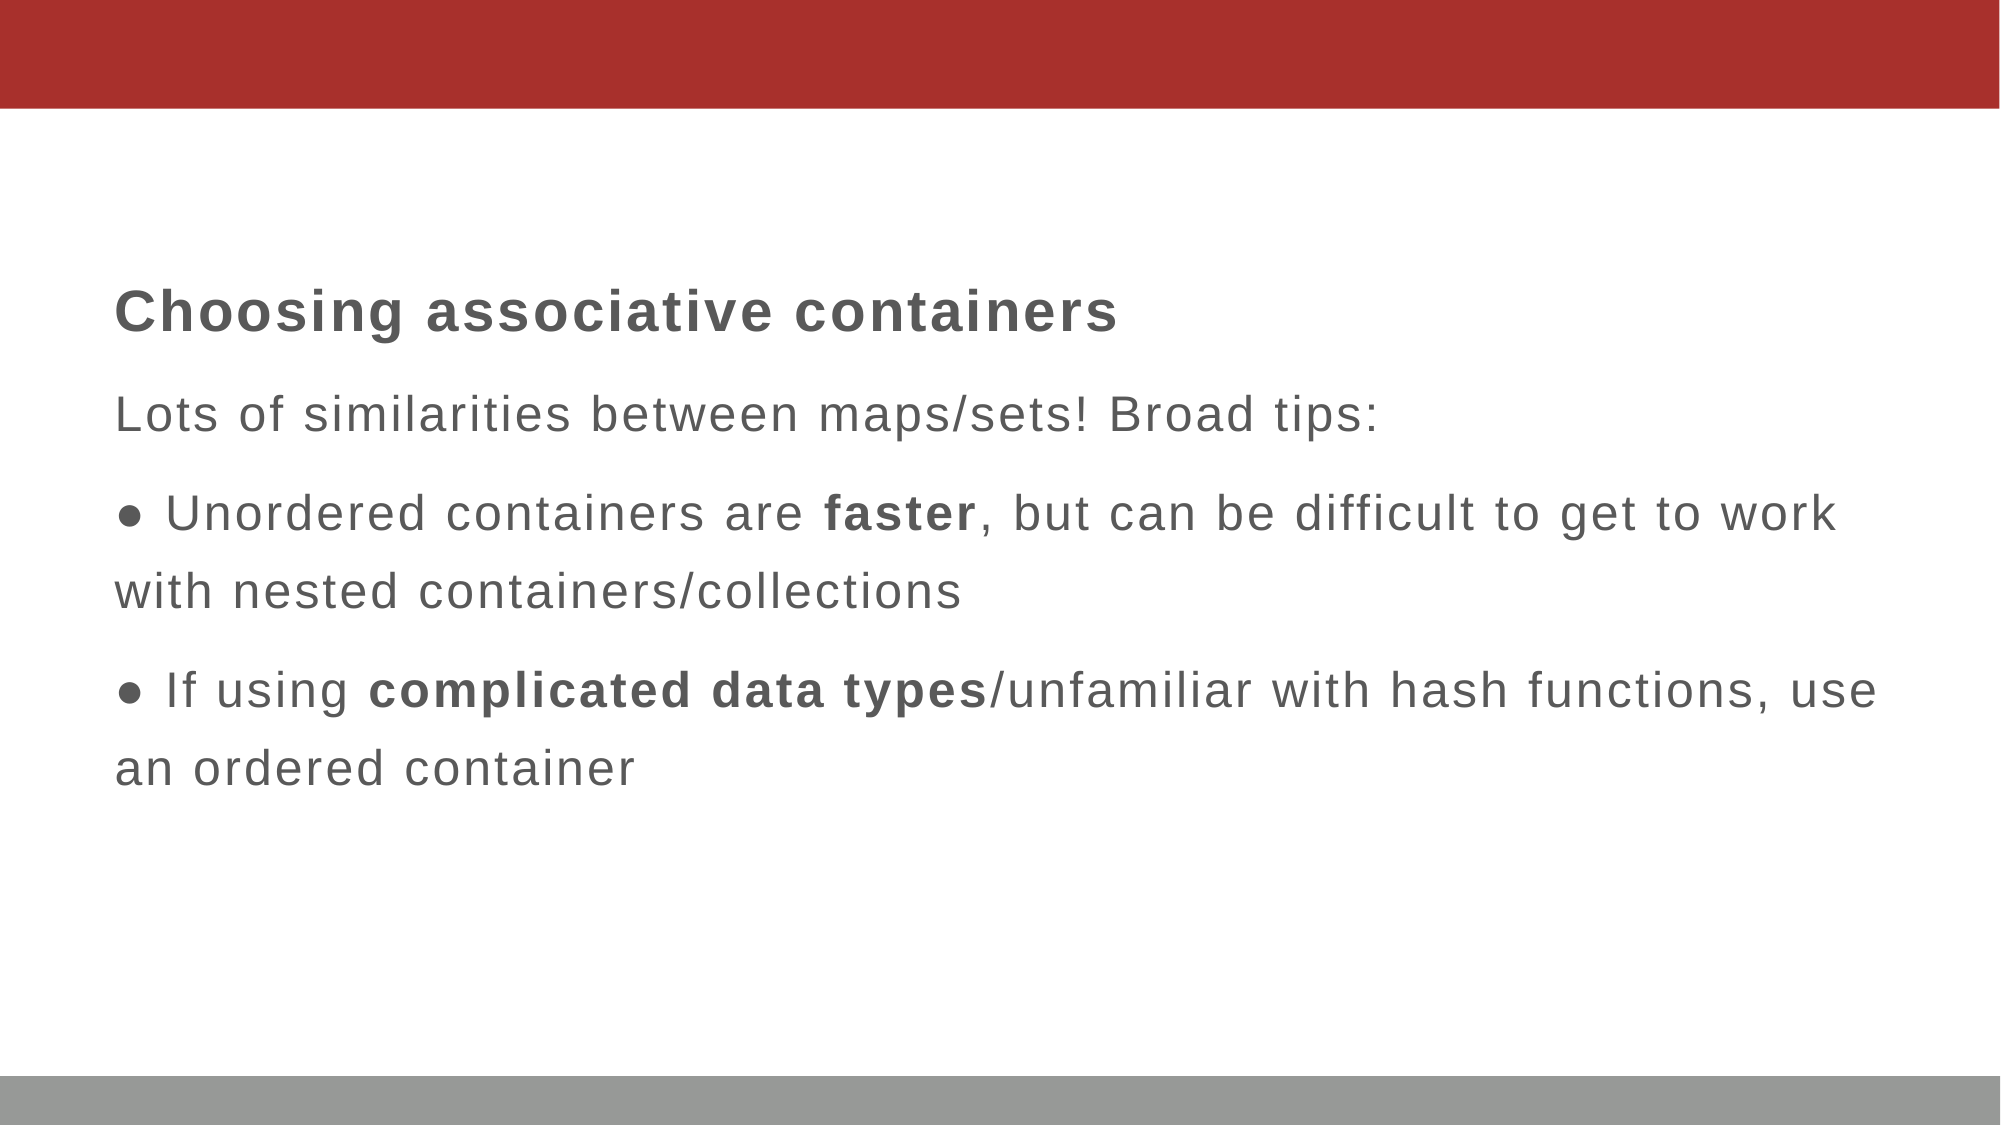

#
Choosing associative containers
Lots of similarities between maps/sets! Broad tips:
● Unordered containers are faster, but can be difficult to get to work with nested containers/collections
● If using complicated data types/unfamiliar with hash functions, use an ordered container
79